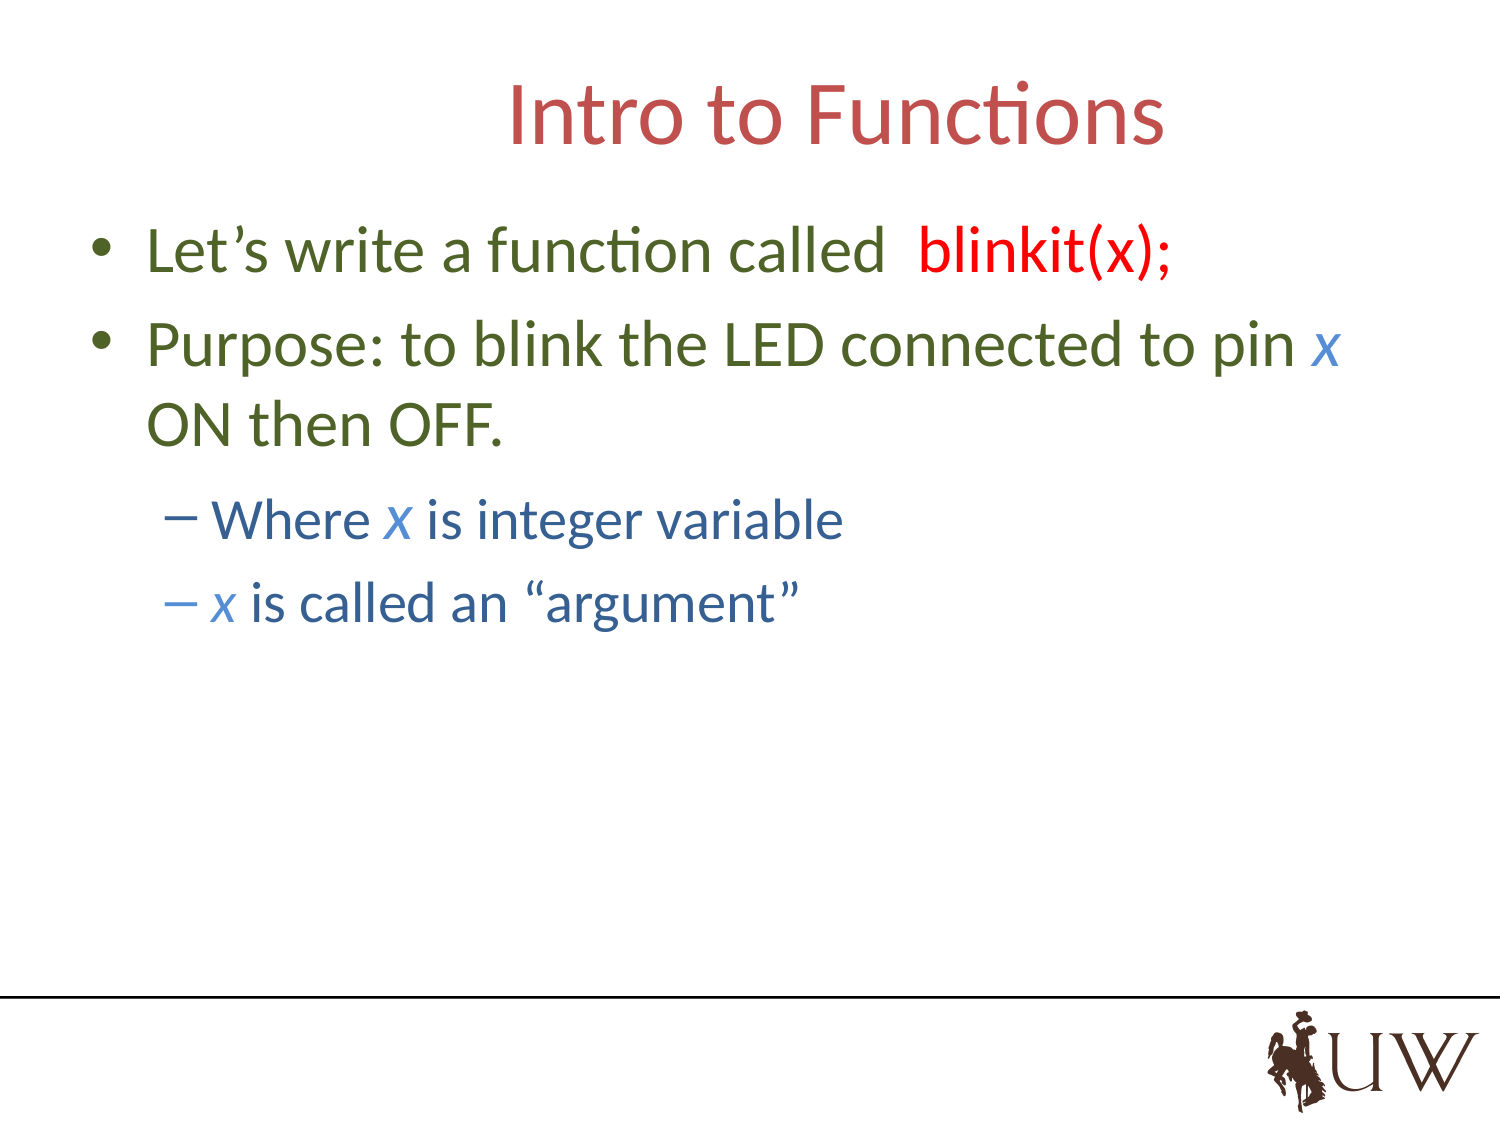

# Intro to Functions
Let’s write a function called  blinkit(x);
Purpose: to blink the LED connected to pin x ON then OFF.
Where x is integer variable
x is called an “argument”